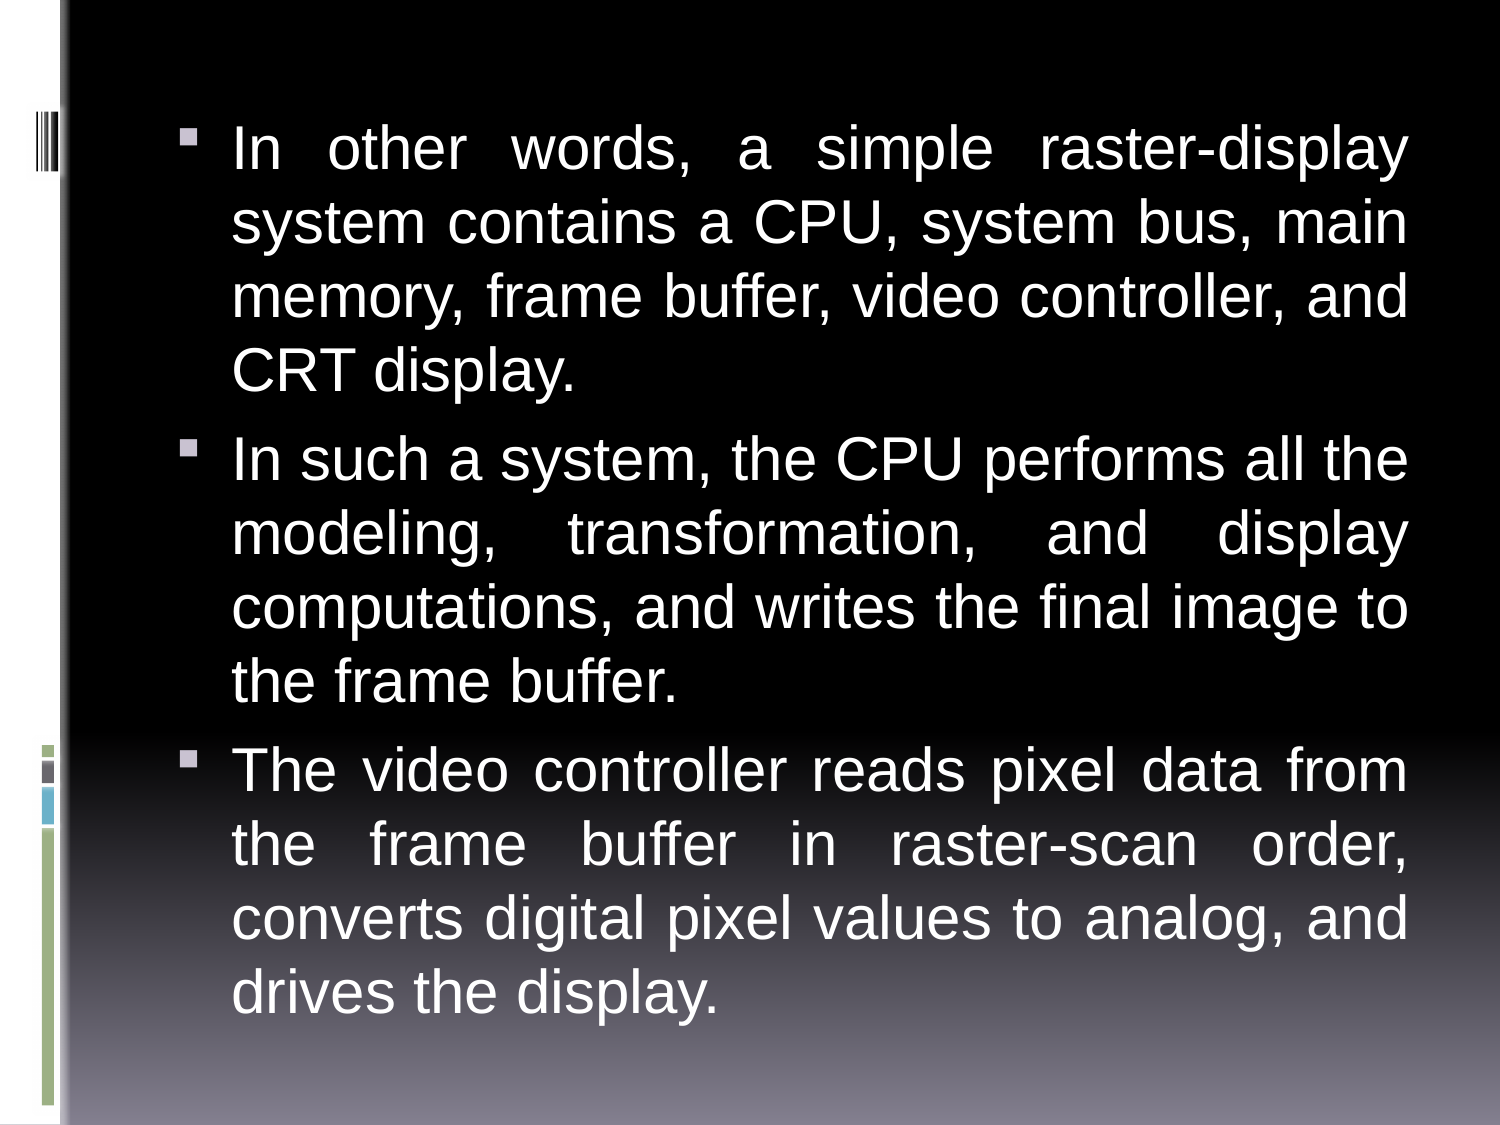

In other words, a simple raster-display system contains a CPU, system bus, main memory, frame buffer, video controller, and CRT display.
In such a system, the CPU performs all the modeling, transformation, and display computations, and writes the final image to the frame buffer.
The video controller reads pixel data from the frame buffer in raster-scan order, converts digital pixel values to analog, and drives the display.